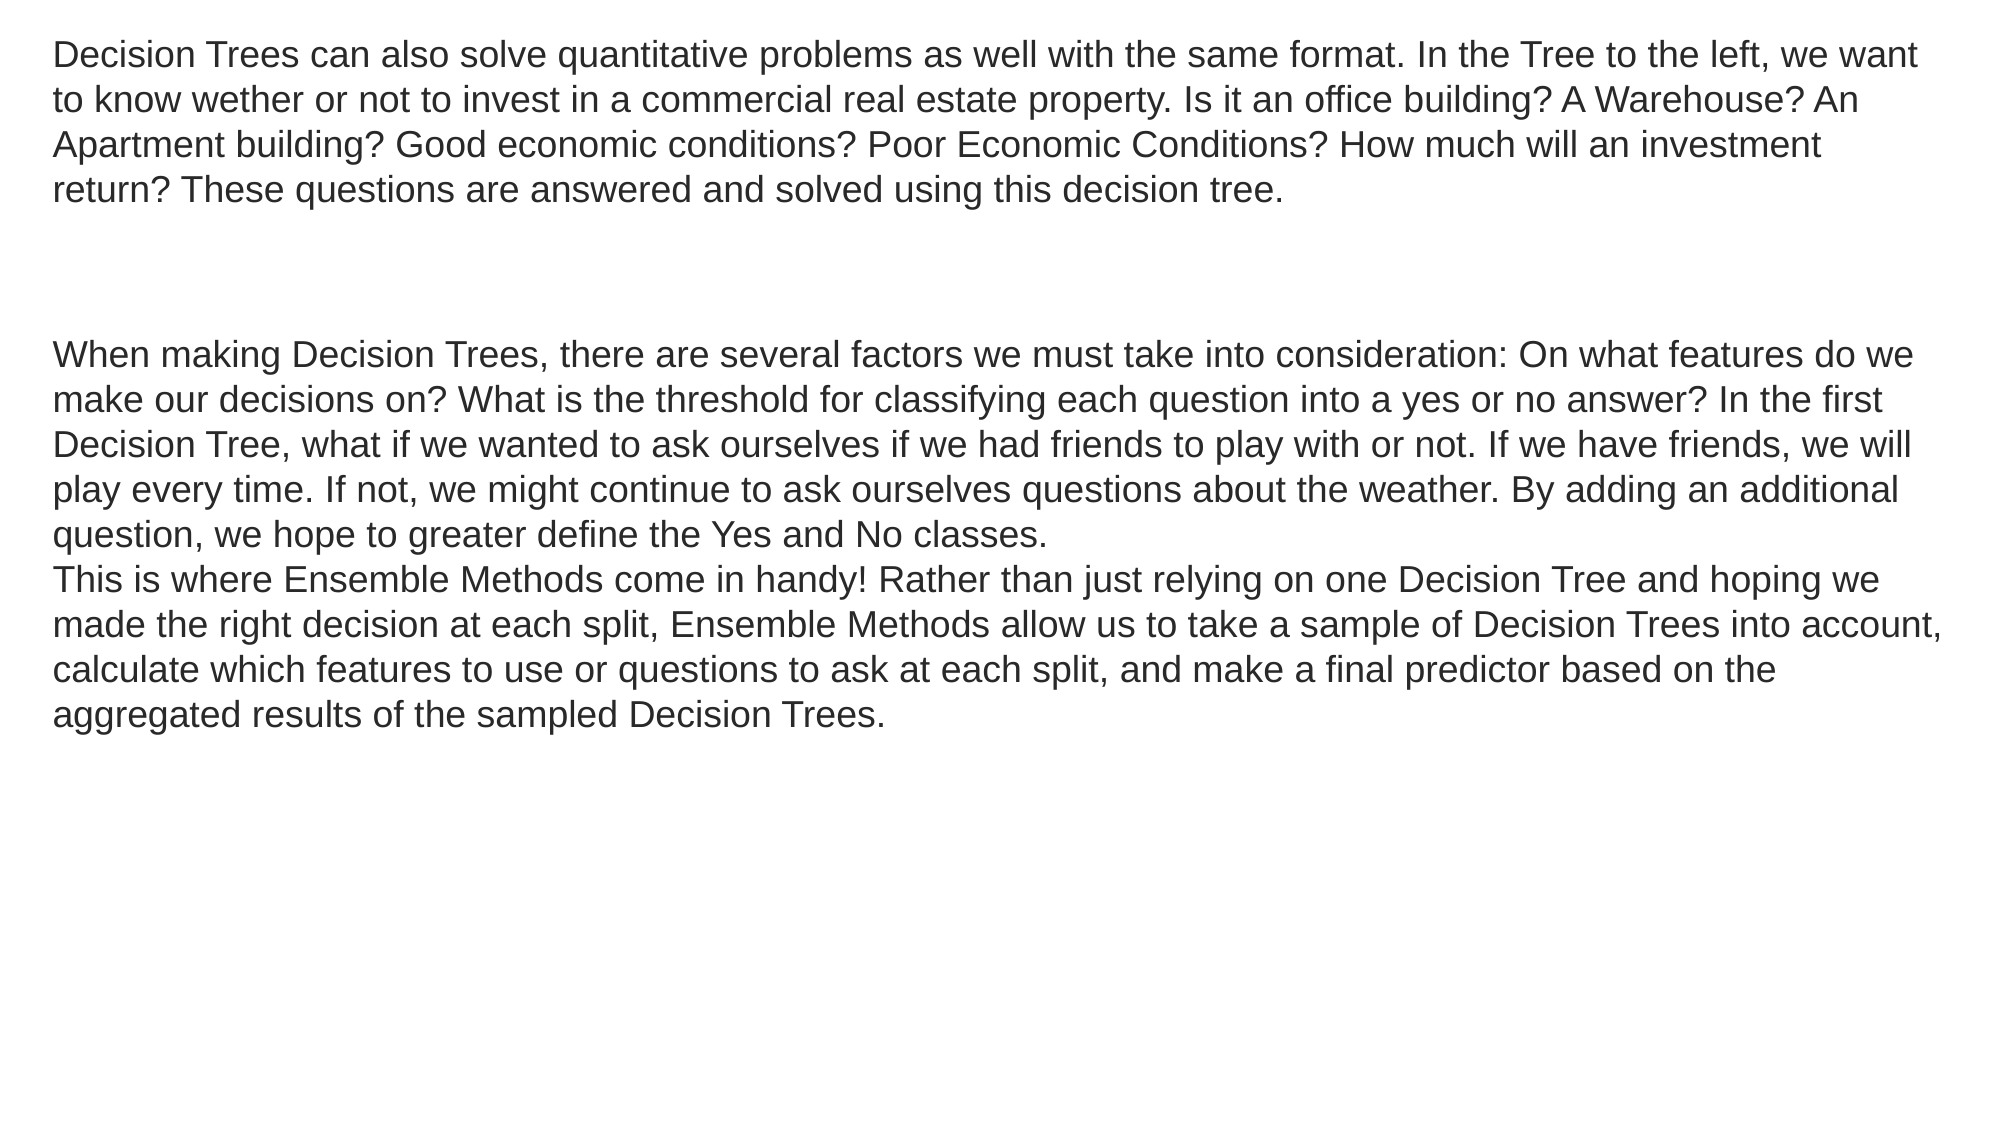

Decision Trees can also solve quantitative problems as well with the same format. In the Tree to the left, we want to know wether or not to invest in a commercial real estate property. Is it an office building? A Warehouse? An Apartment building? Good economic conditions? Poor Economic Conditions? How much will an investment return? These questions are answered and solved using this decision tree.
When making Decision Trees, there are several factors we must take into consideration: On what features do we make our decisions on? What is the threshold for classifying each question into a yes or no answer? In the first Decision Tree, what if we wanted to ask ourselves if we had friends to play with or not. If we have friends, we will play every time. If not, we might continue to ask ourselves questions about the weather. By adding an additional question, we hope to greater define the Yes and No classes.
This is where Ensemble Methods come in handy! Rather than just relying on one Decision Tree and hoping we made the right decision at each split, Ensemble Methods allow us to take a sample of Decision Trees into account, calculate which features to use or questions to ask at each split, and make a final predictor based on the aggregated results of the sampled Decision Trees.